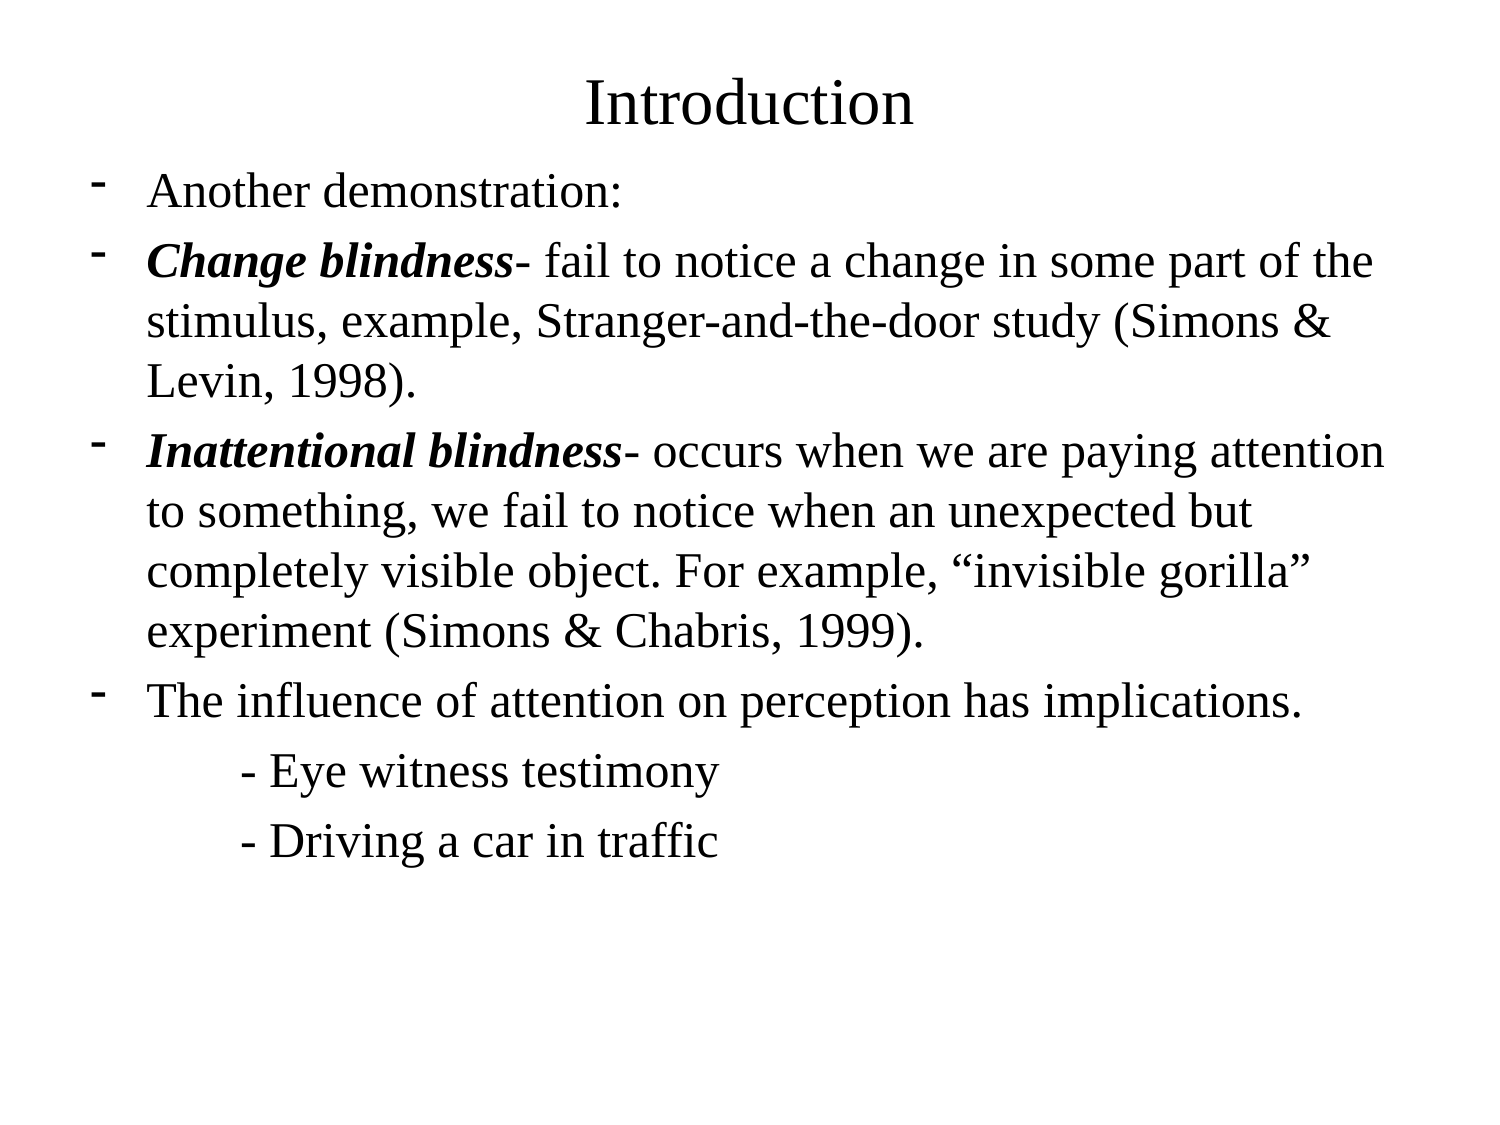

# Introduction
Another demonstration:
Change blindness- fail to notice a change in some part of the stimulus, example, Stranger-and-the-door study (Simons & Levin, 1998).
Inattentional blindness- occurs when we are paying attention to something, we fail to notice when an unexpected but completely visible object. For example, “invisible gorilla” experiment (Simons & Chabris, 1999).
The influence of attention on perception has implications.
	- Eye witness testimony
	- Driving a car in traffic